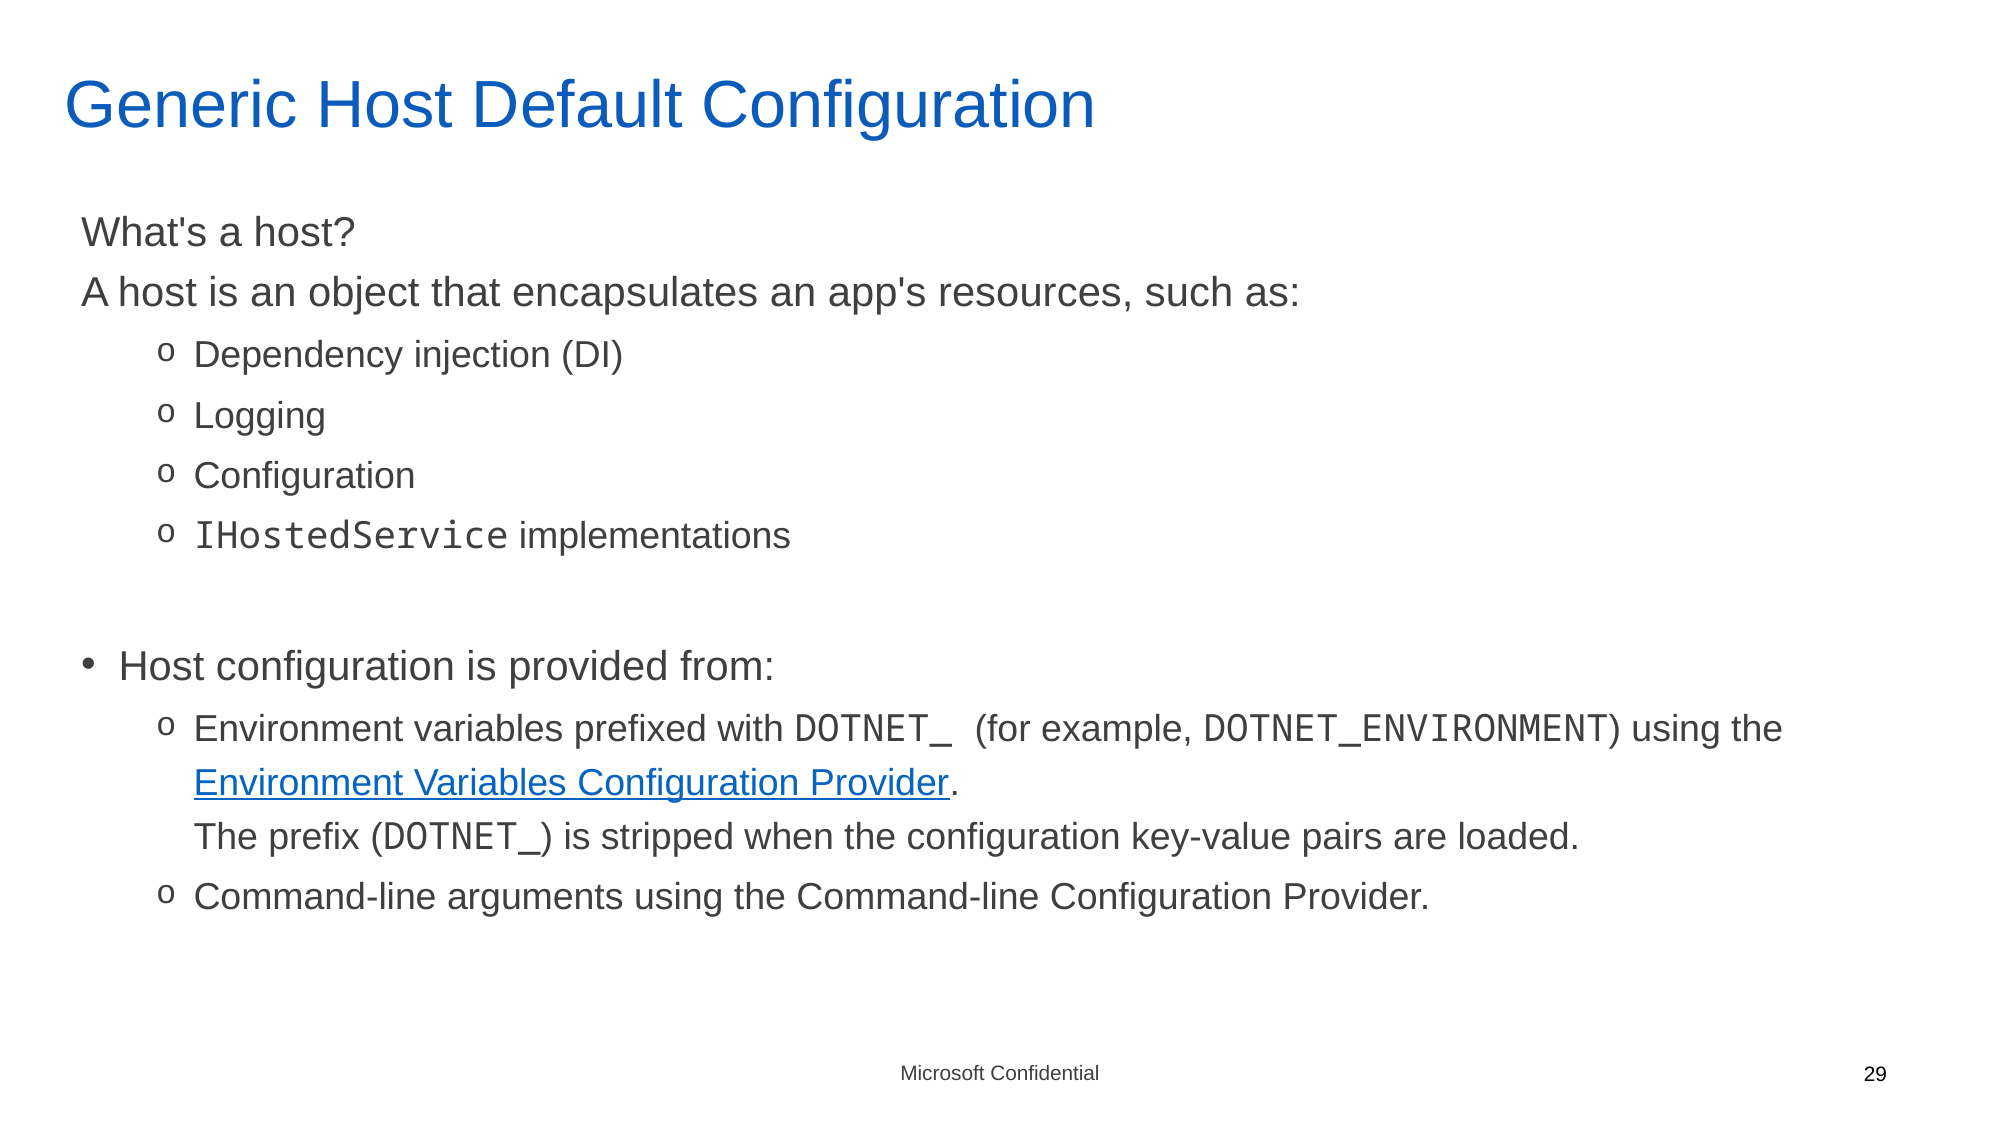

# Generic Host Default Configuration
What's a host?
A host is an object that encapsulates an app's resources, such as:
Dependency injection (DI)
Logging
Configuration
IHostedService implementations

Host configuration is provided from:
Environment variables prefixed with DOTNET_ (for example, DOTNET_ENVIRONMENT) using the Environment Variables Configuration Provider.
The prefix (DOTNET_) is stripped when the configuration key-value pairs are loaded.
Command-line arguments using the Command-line Configuration Provider.
29